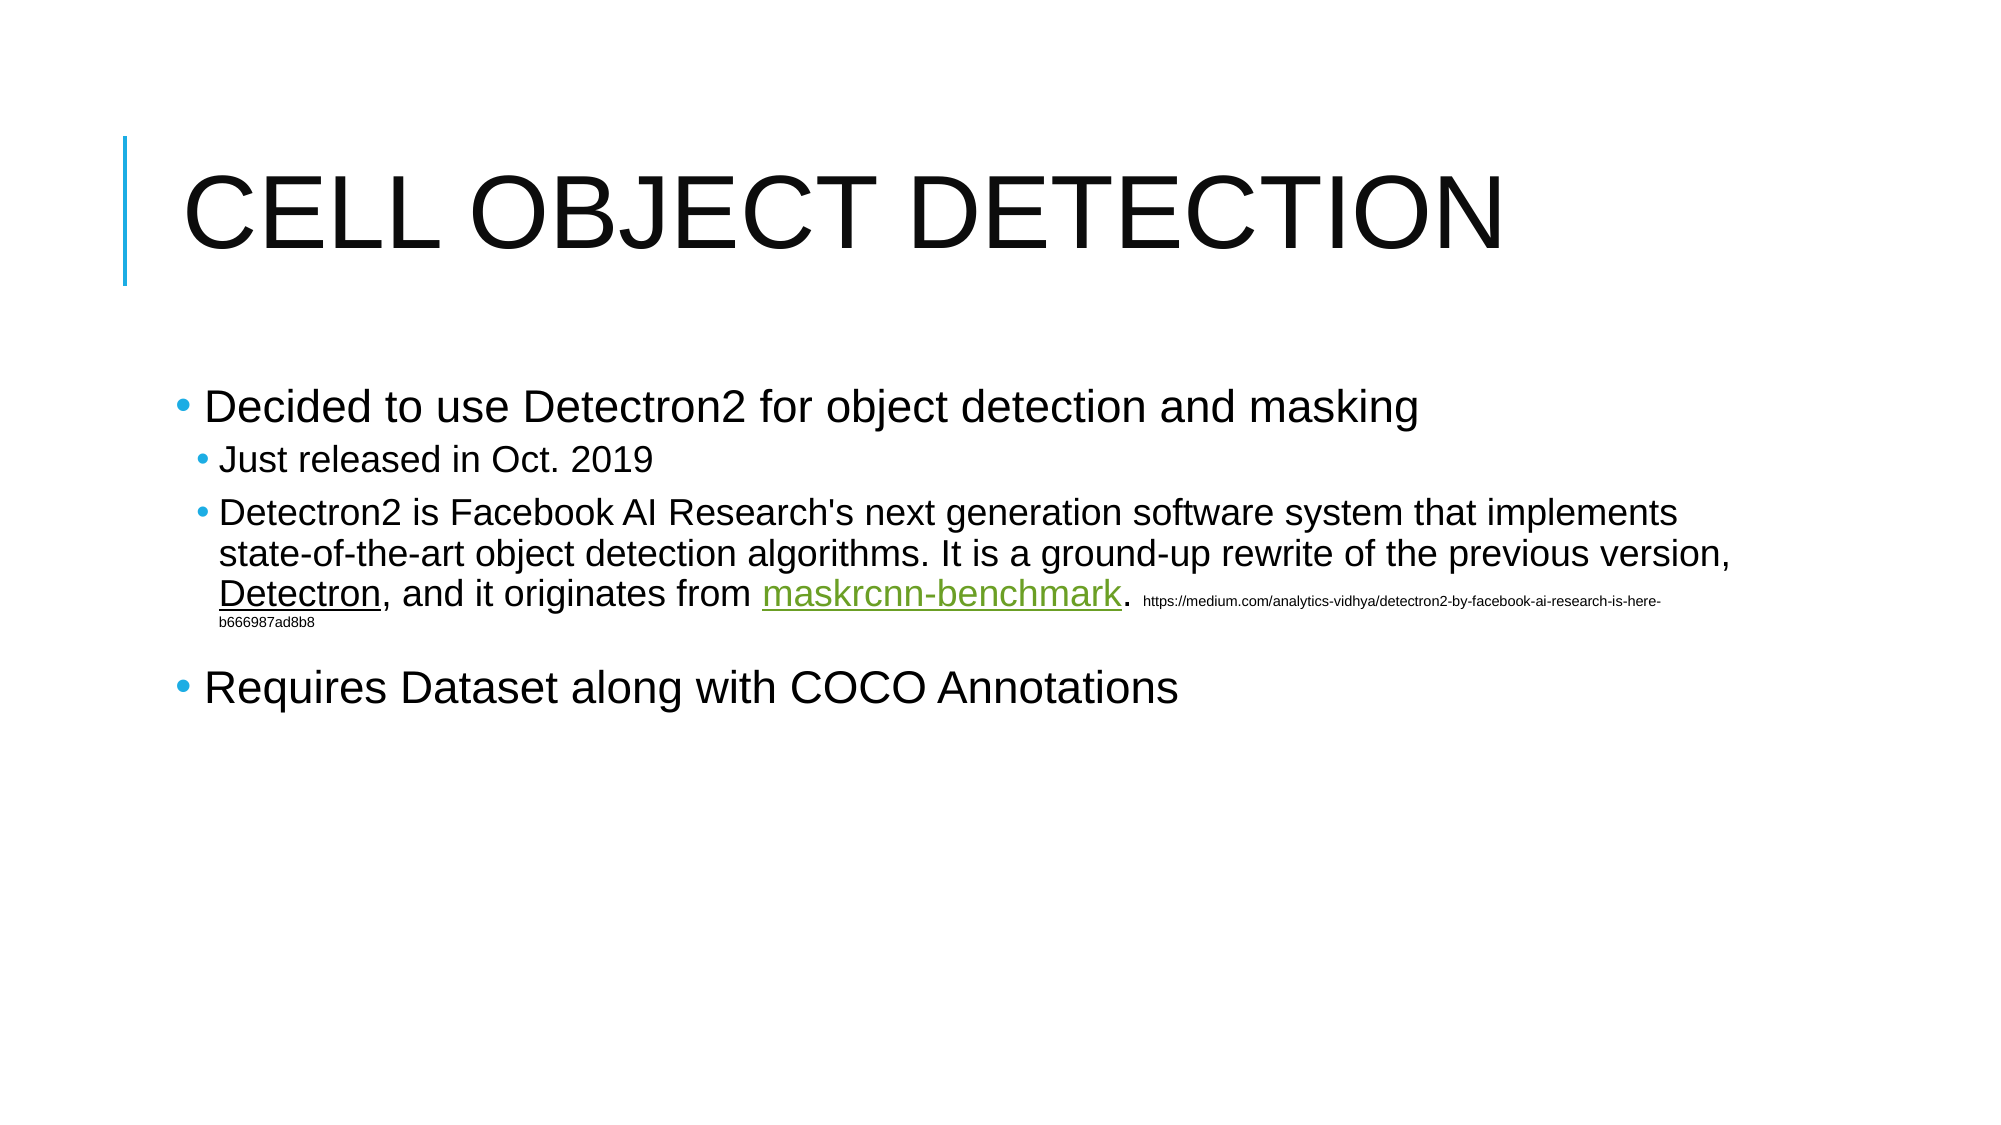

# CELL OBJECT DETECTION
 Decided to use Detectron2 for object detection and masking
Just released in Oct. 2019
Detectron2 is Facebook AI Research's next generation software system that implements state-of-the-art object detection algorithms. It is a ground-up rewrite of the previous version, Detectron, and it originates from maskrcnn-benchmark. https://medium.com/analytics-vidhya/detectron2-by-facebook-ai-research-is-here-b666987ad8b8
 Requires Dataset along with COCO Annotations